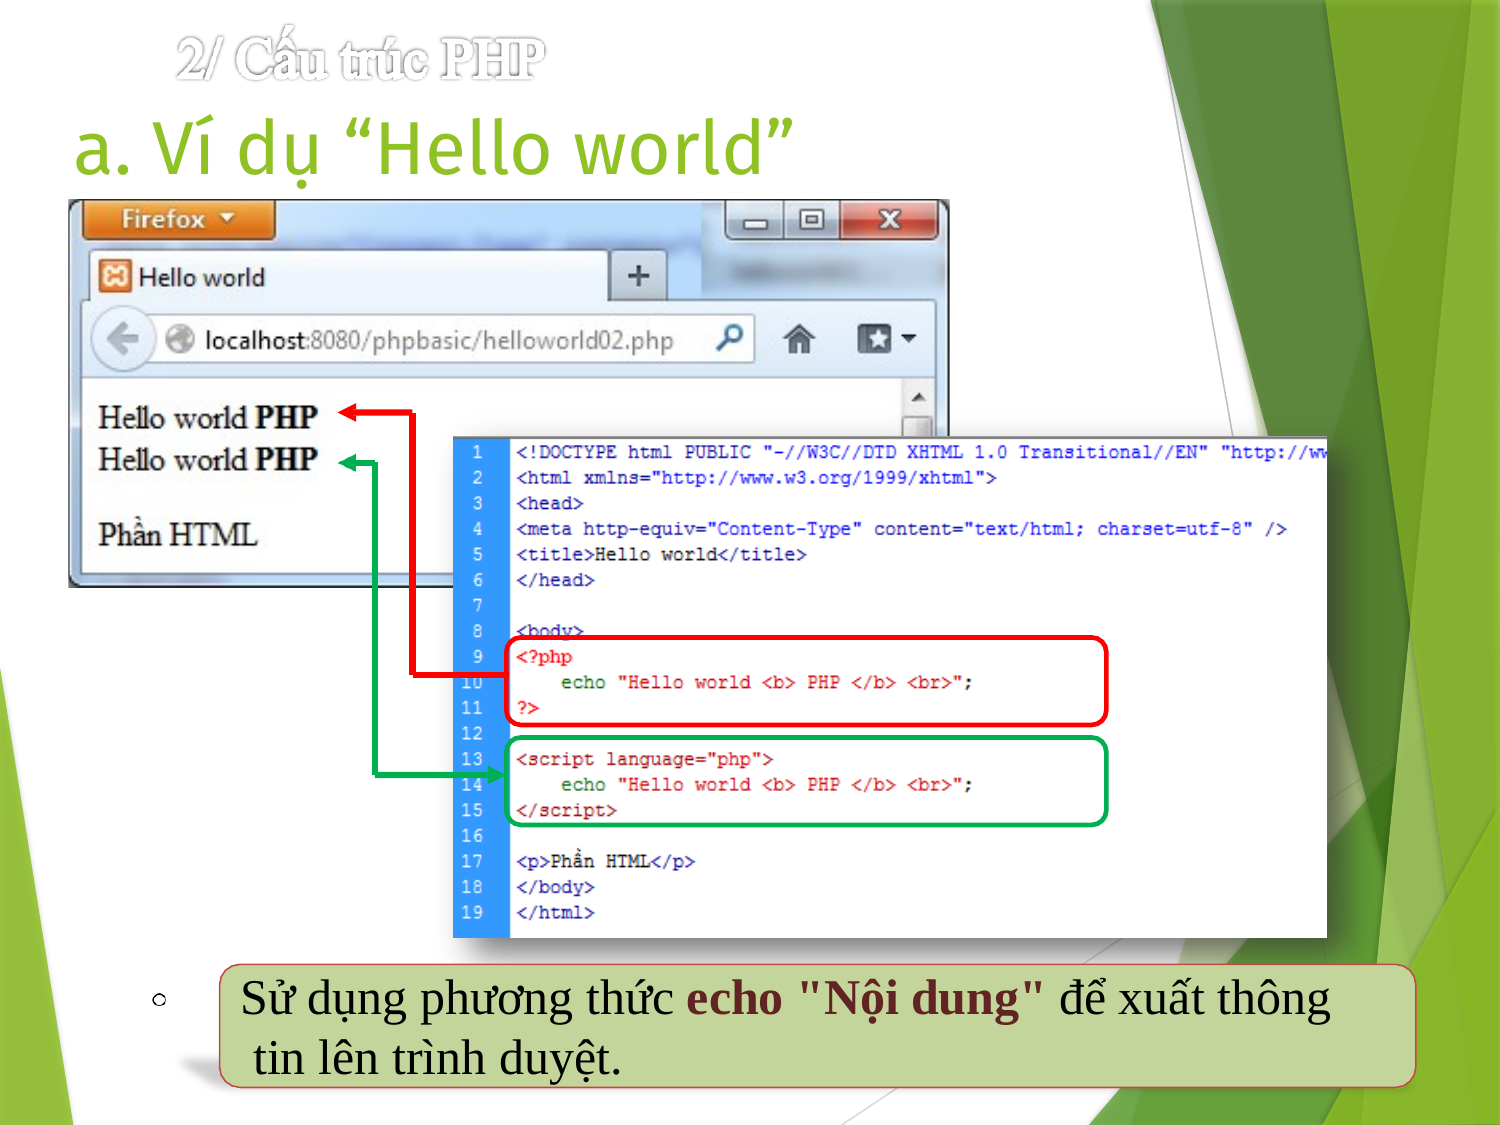

# a. Ví dụ “Hello world”

Sử dụng phương thức echo "Nội dung" để xuất thông  tin lên trình duyệt.